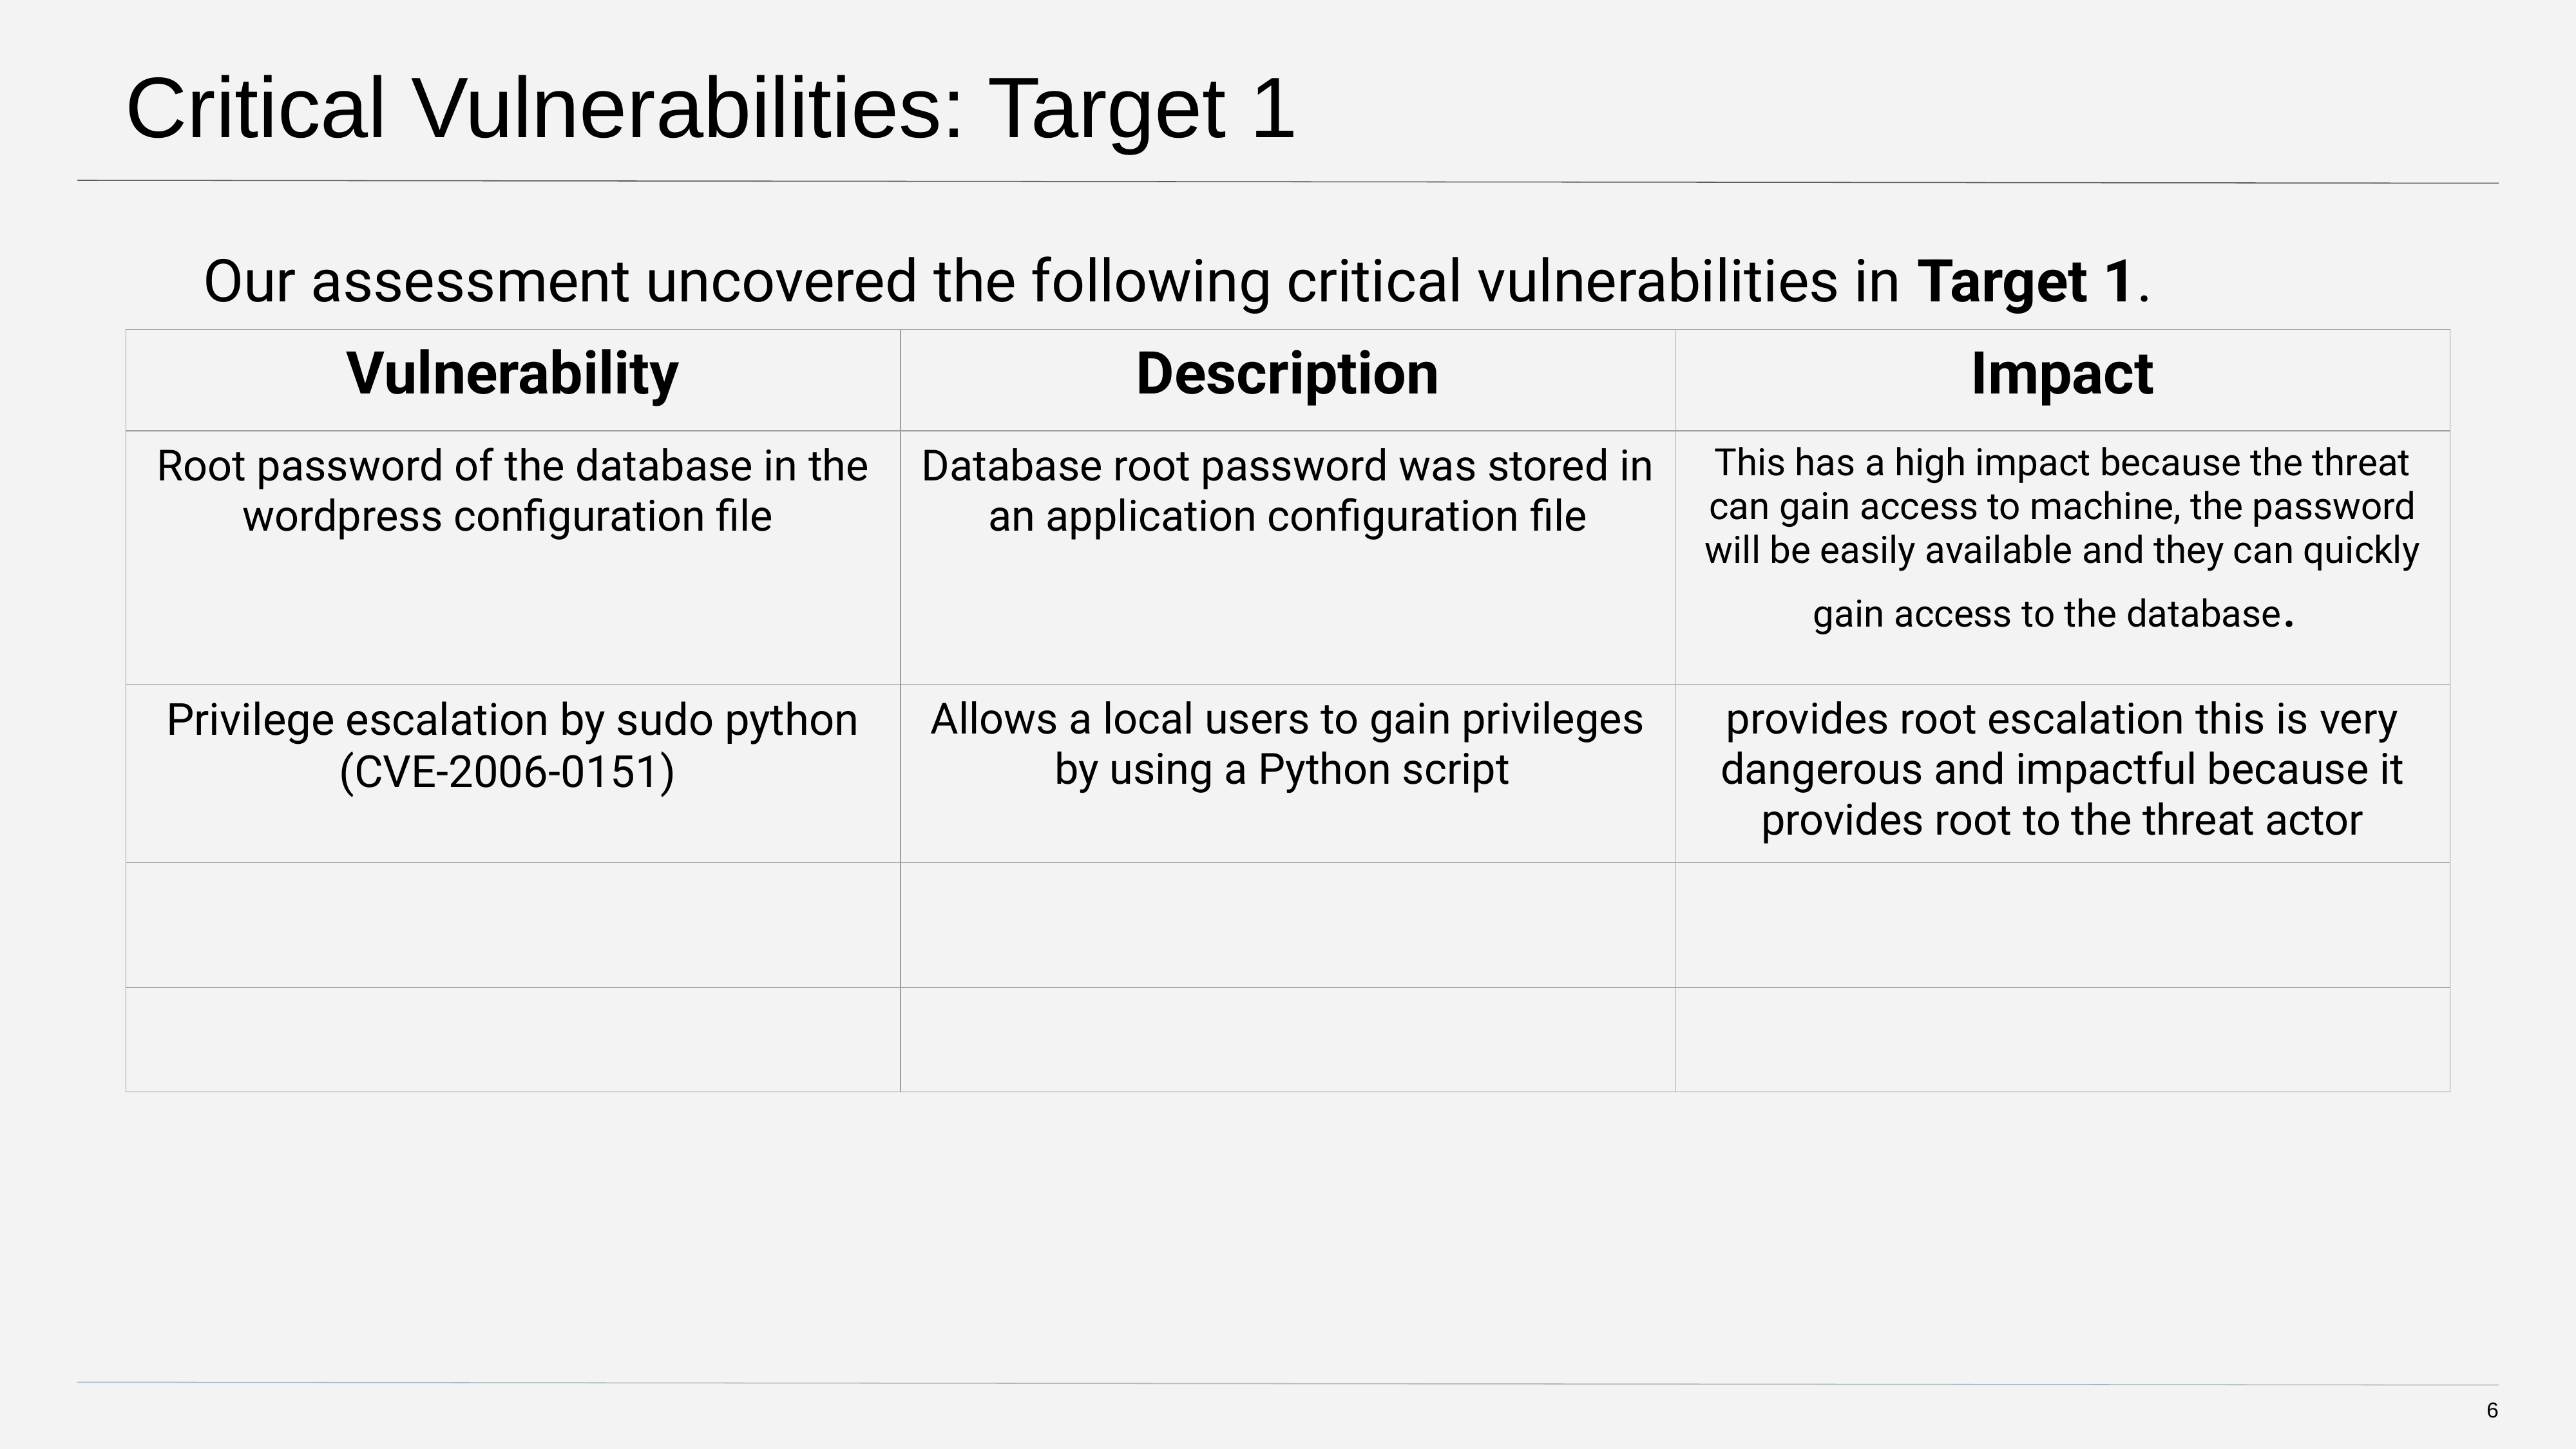

# Critical Vulnerabilities: Target 1
Our assessment uncovered the following critical vulnerabilities in Target 1.

| Vulnerability | Description | Impact |
| --- | --- | --- |
| Root password of the database in the wordpress configuration file | Database root password was stored in an application configuration file | This has a high impact because the threat can gain access to machine, the password will be easily available and they can quickly gain access to the database. |
| Privilege escalation by sudo python (CVE-2006-0151) | Allows a local users to gain privileges by using a Python script | provides root escalation this is very dangerous and impactful because it provides root to the threat actor |
|  |  |  |
|  |  |  |
6